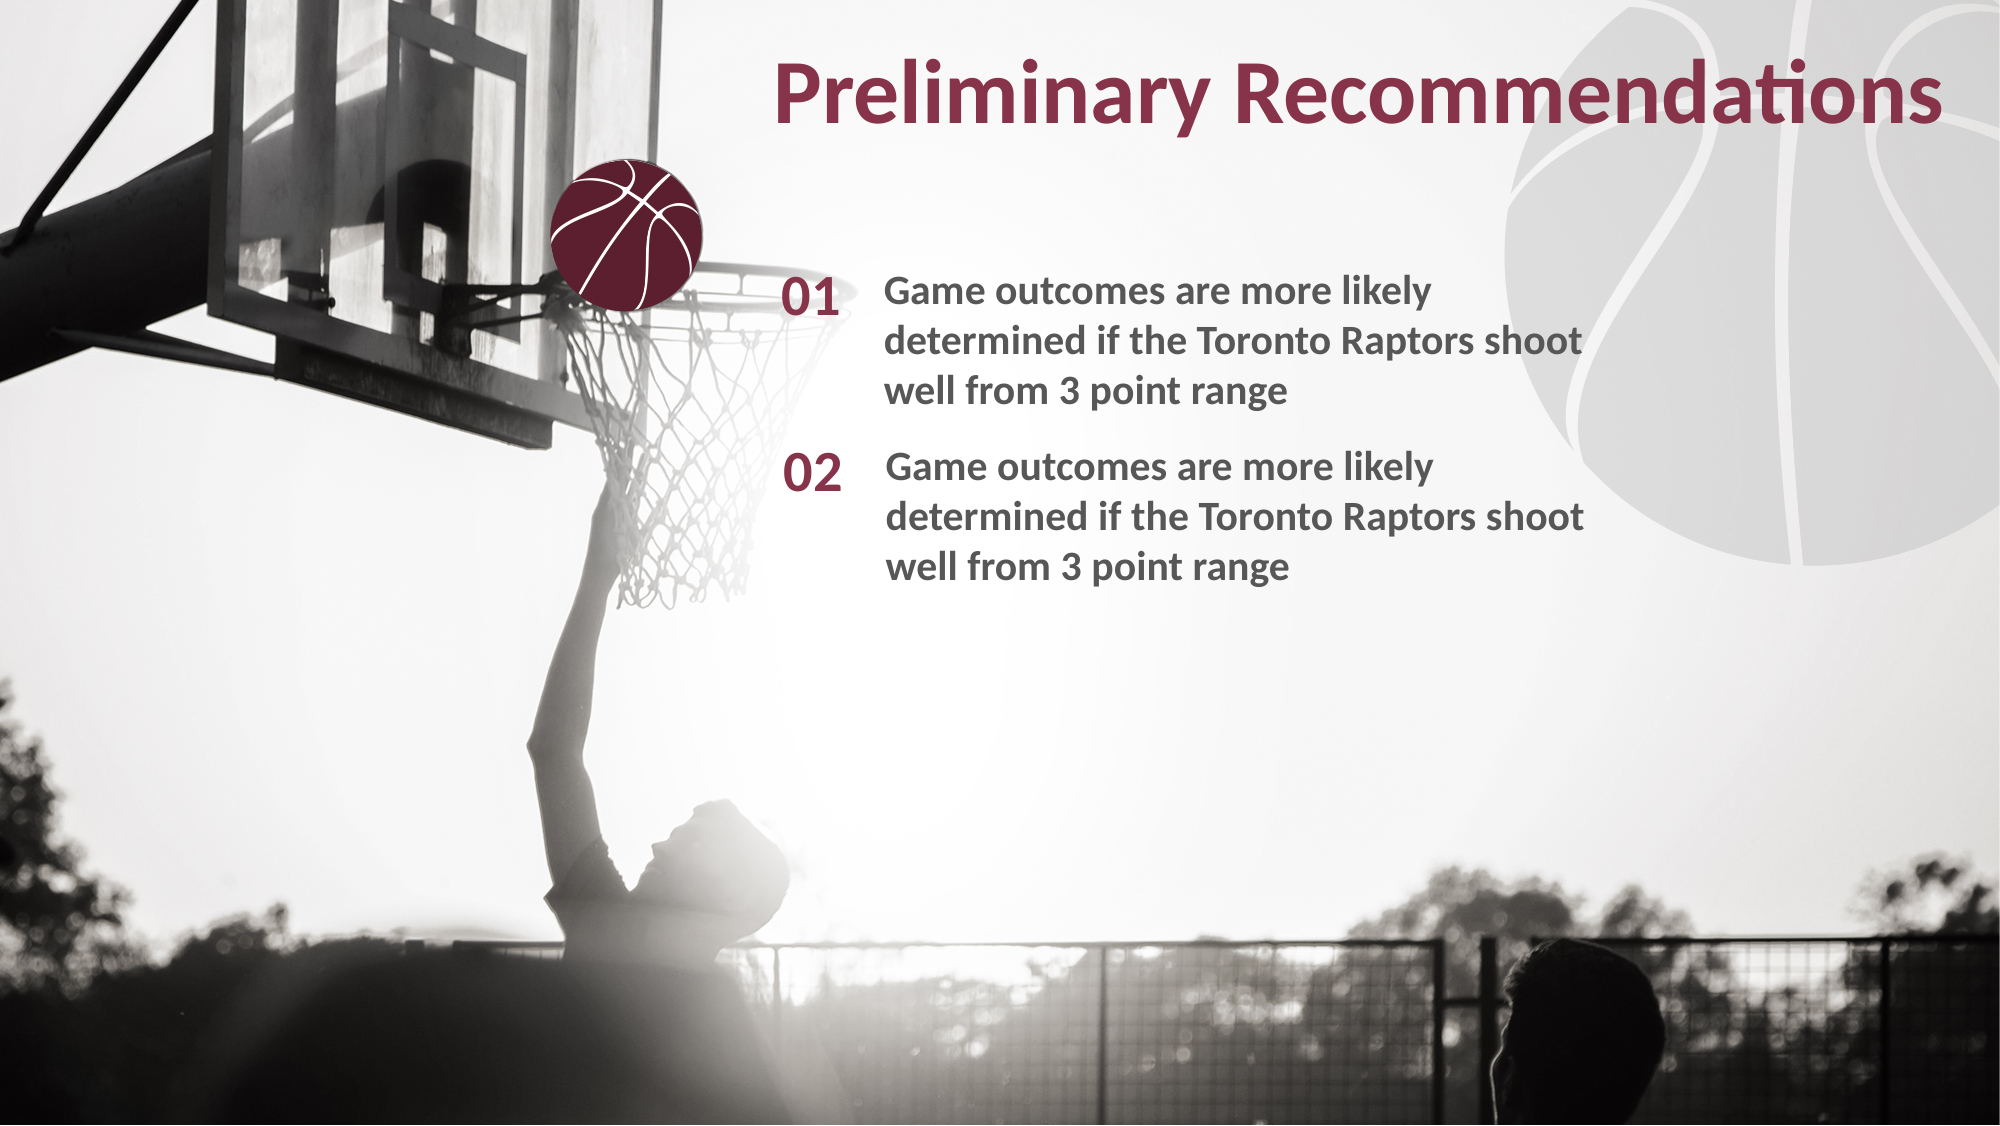

Preliminary Recommendations
01
Game outcomes are more likely determined if the Toronto Raptors shoot well from 3 point range
02
Game outcomes are more likely determined if the Toronto Raptors shoot well from 3 point range